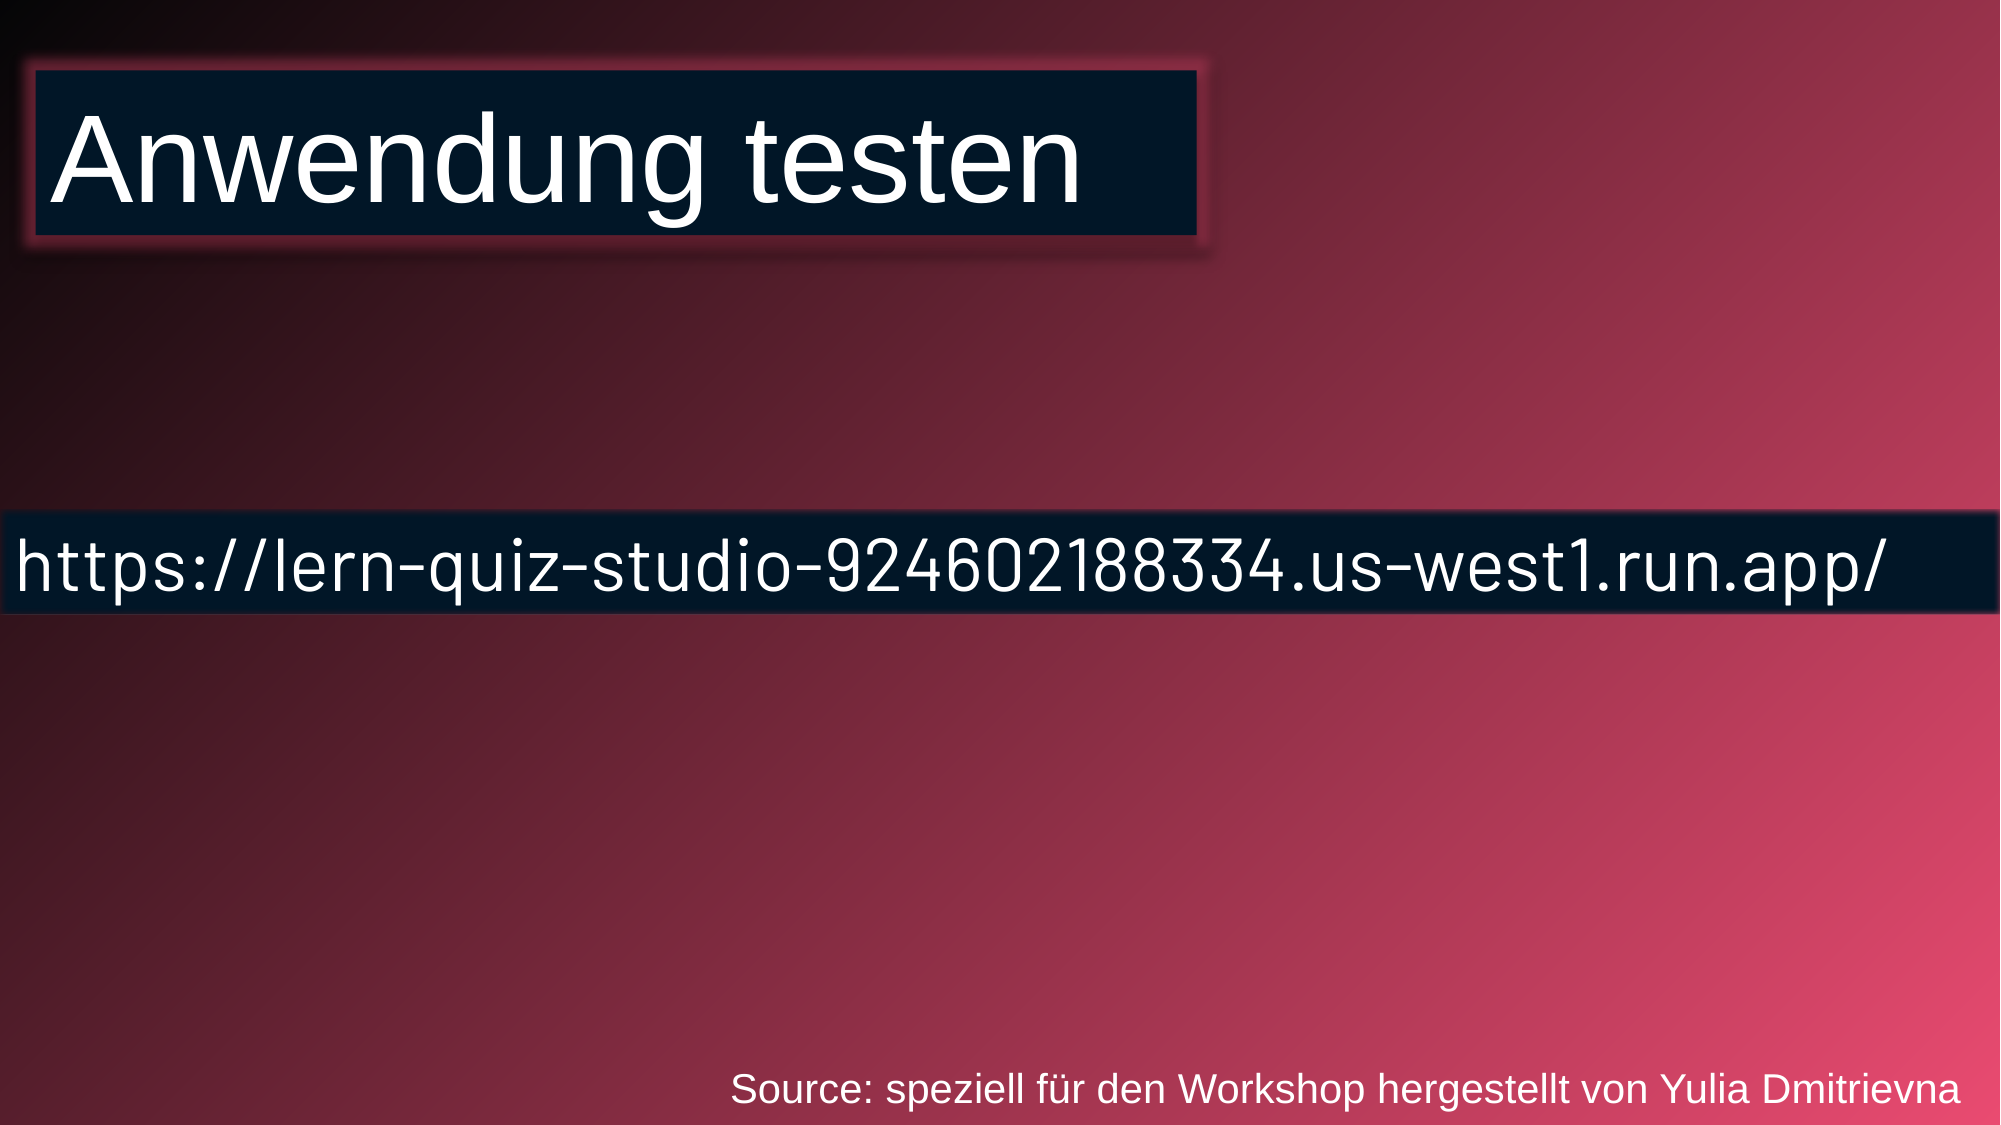

Anwendung testen
https://lern-quiz-studio-924602188334.us-west1.run.app/
Source: speziell für den Workshop hergestellt von Yulia Dmitrievna